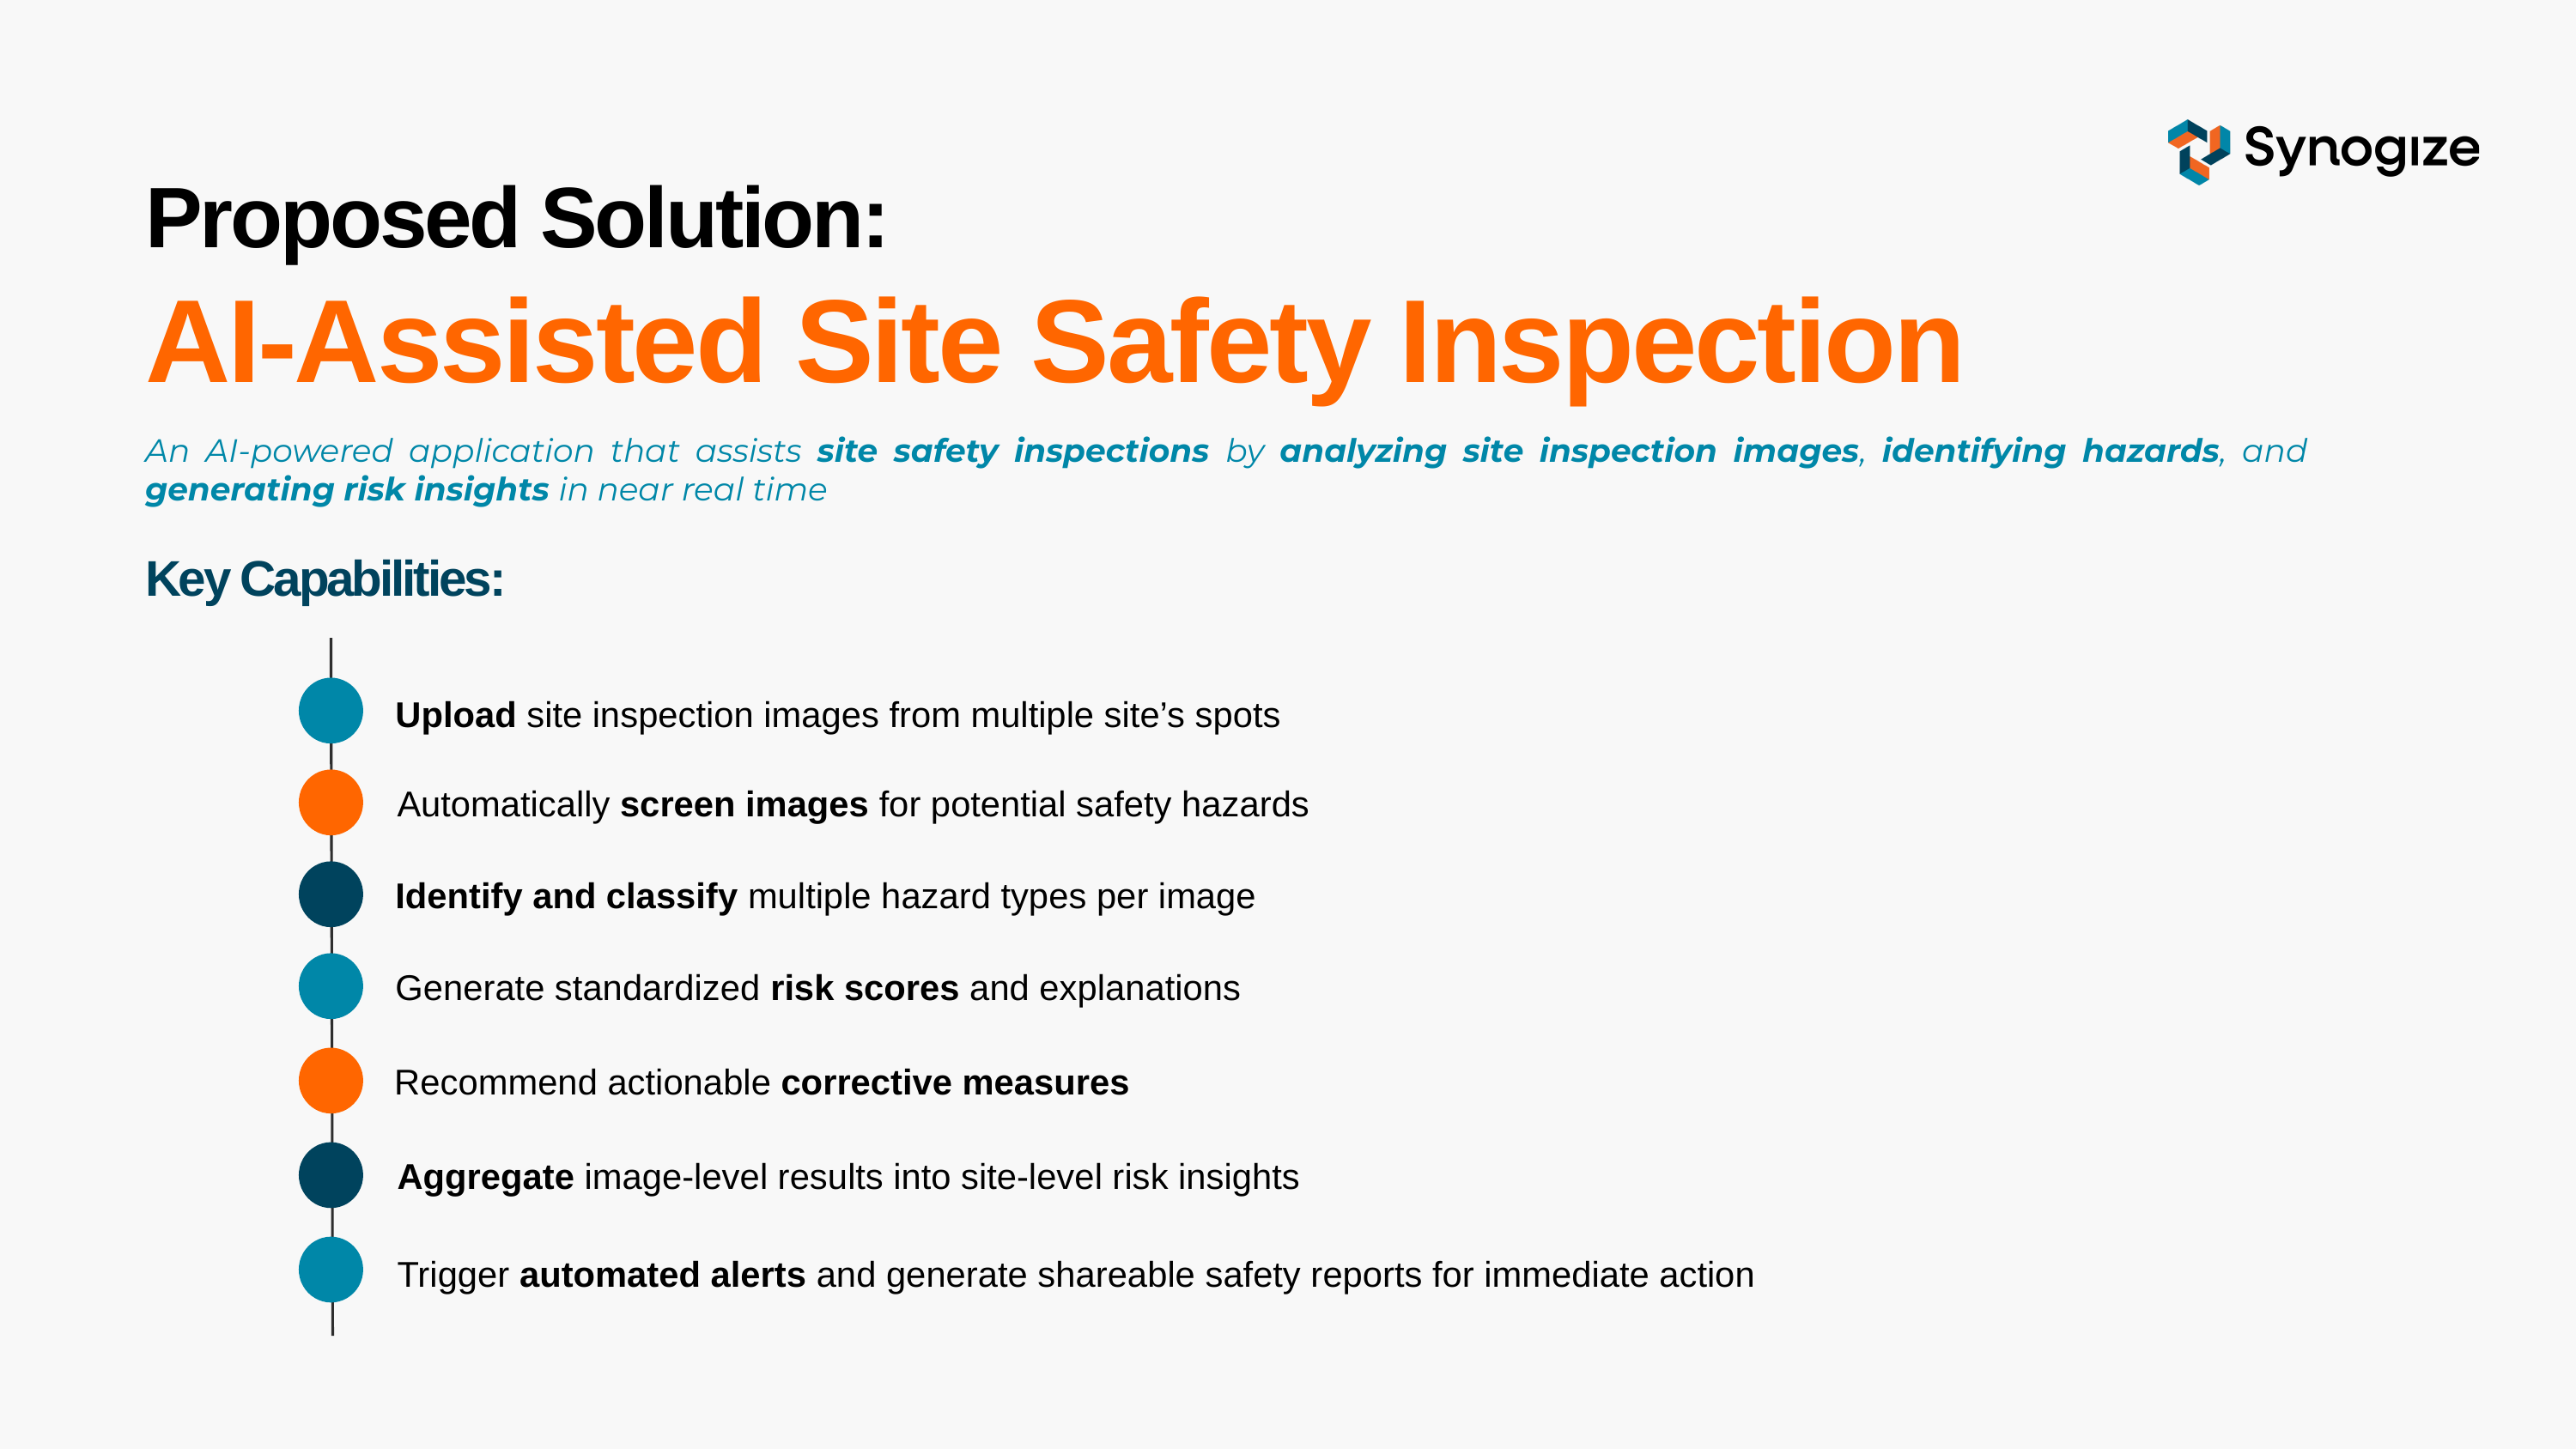

Proposed Solution:
AI-Assisted Site Safety Inspection
An AI-powered application that assists site safety inspections by analyzing site inspection images, identifying hazards, and generating risk insights in near real time
Key Capabilities:

Upload site inspection images from multiple site’s spots

Automatically screen images for potential safety hazards

Identify and classify multiple hazard types per image

Generate standardized risk scores and explanations

Recommend actionable corrective measures

Aggregate image-level results into site-level risk insights

Trigger automated alerts and generate shareable safety reports for immediate action